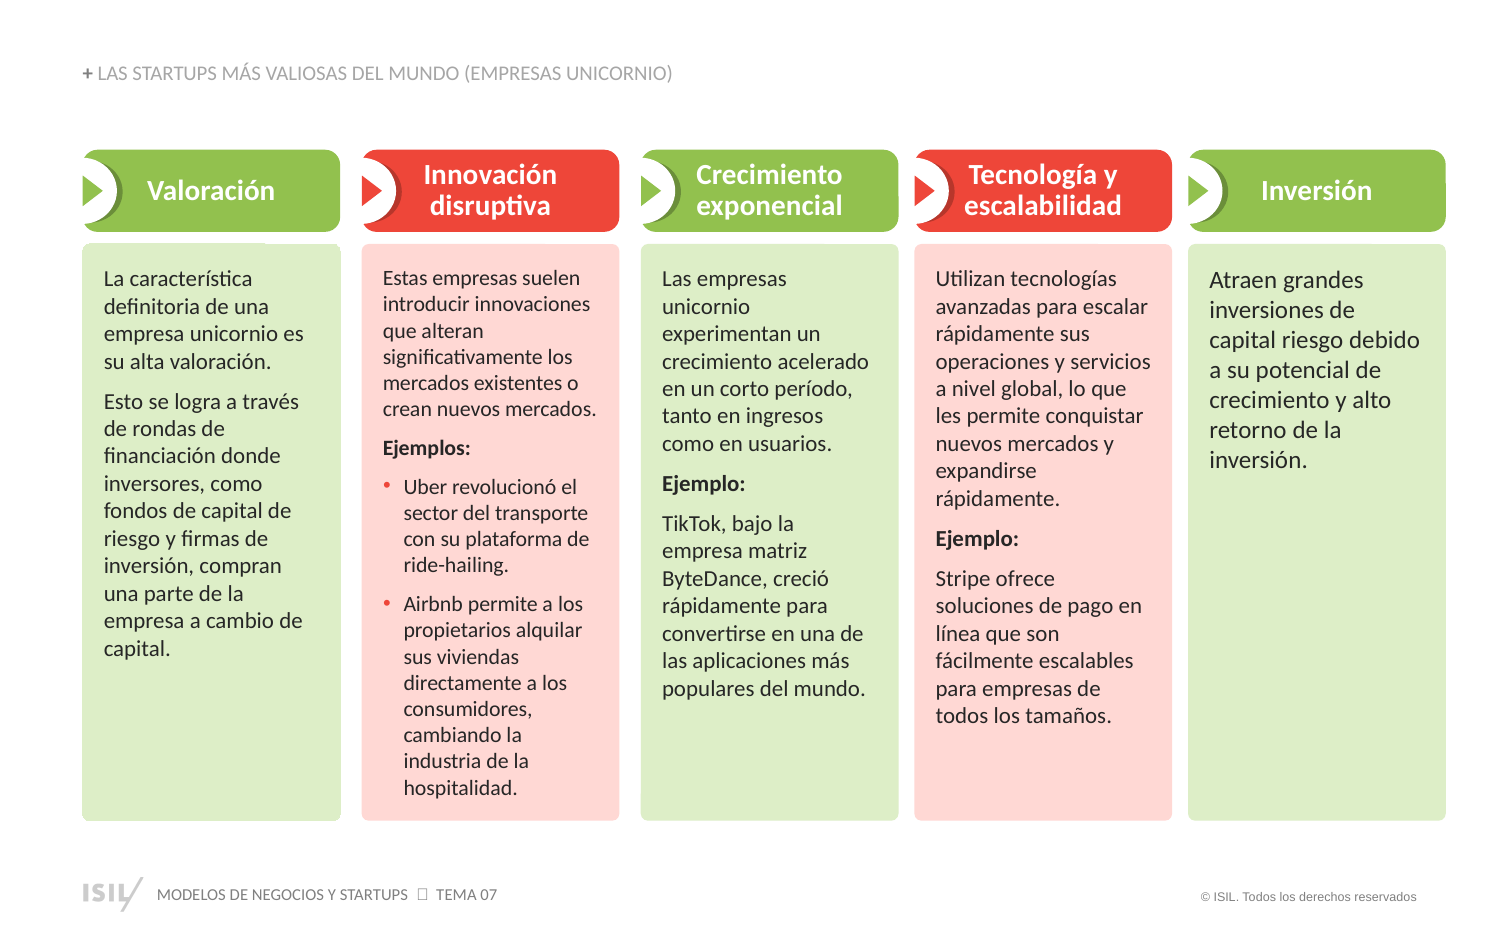

+ LAS STARTUPS MÁS VALIOSAS DEL MUNDO (EMPRESAS UNICORNIO)
Valoración
Innovación disruptiva
Crecimiento exponencial
Tecnología y escalabilidad
Inversión

La característica definitoria de una empresa unicornio es su alta valoración.
Esto se logra a través de rondas de financiación donde inversores, como fondos de capital de riesgo y firmas de inversión, compran una parte de la empresa a cambio de capital.
Estas empresas suelen introducir innovaciones que alteran significativamente los mercados existentes o crean nuevos mercados.
Ejemplos:
Uber revolucionó el sector del transporte con su plataforma de ride-hailing.
Airbnb permite a los propietarios alquilar sus viviendas directamente a los consumidores, cambiando la industria de la hospitalidad.
Las empresas unicornio experimentan un crecimiento acelerado en un corto período, tanto en ingresos como en usuarios.
Ejemplo:
TikTok, bajo la empresa matriz ByteDance, creció rápidamente para convertirse en una de las aplicaciones más populares del mundo.
Utilizan tecnologías avanzadas para escalar rápidamente sus operaciones y servicios a nivel global, lo que les permite conquistar nuevos mercados y expandirse rápidamente.
Ejemplo:
Stripe ofrece soluciones de pago en línea que son fácilmente escalables para empresas de todos los tamaños.
Atraen grandes inversiones de capital riesgo debido a su potencial de crecimiento y alto retorno de la inversión.